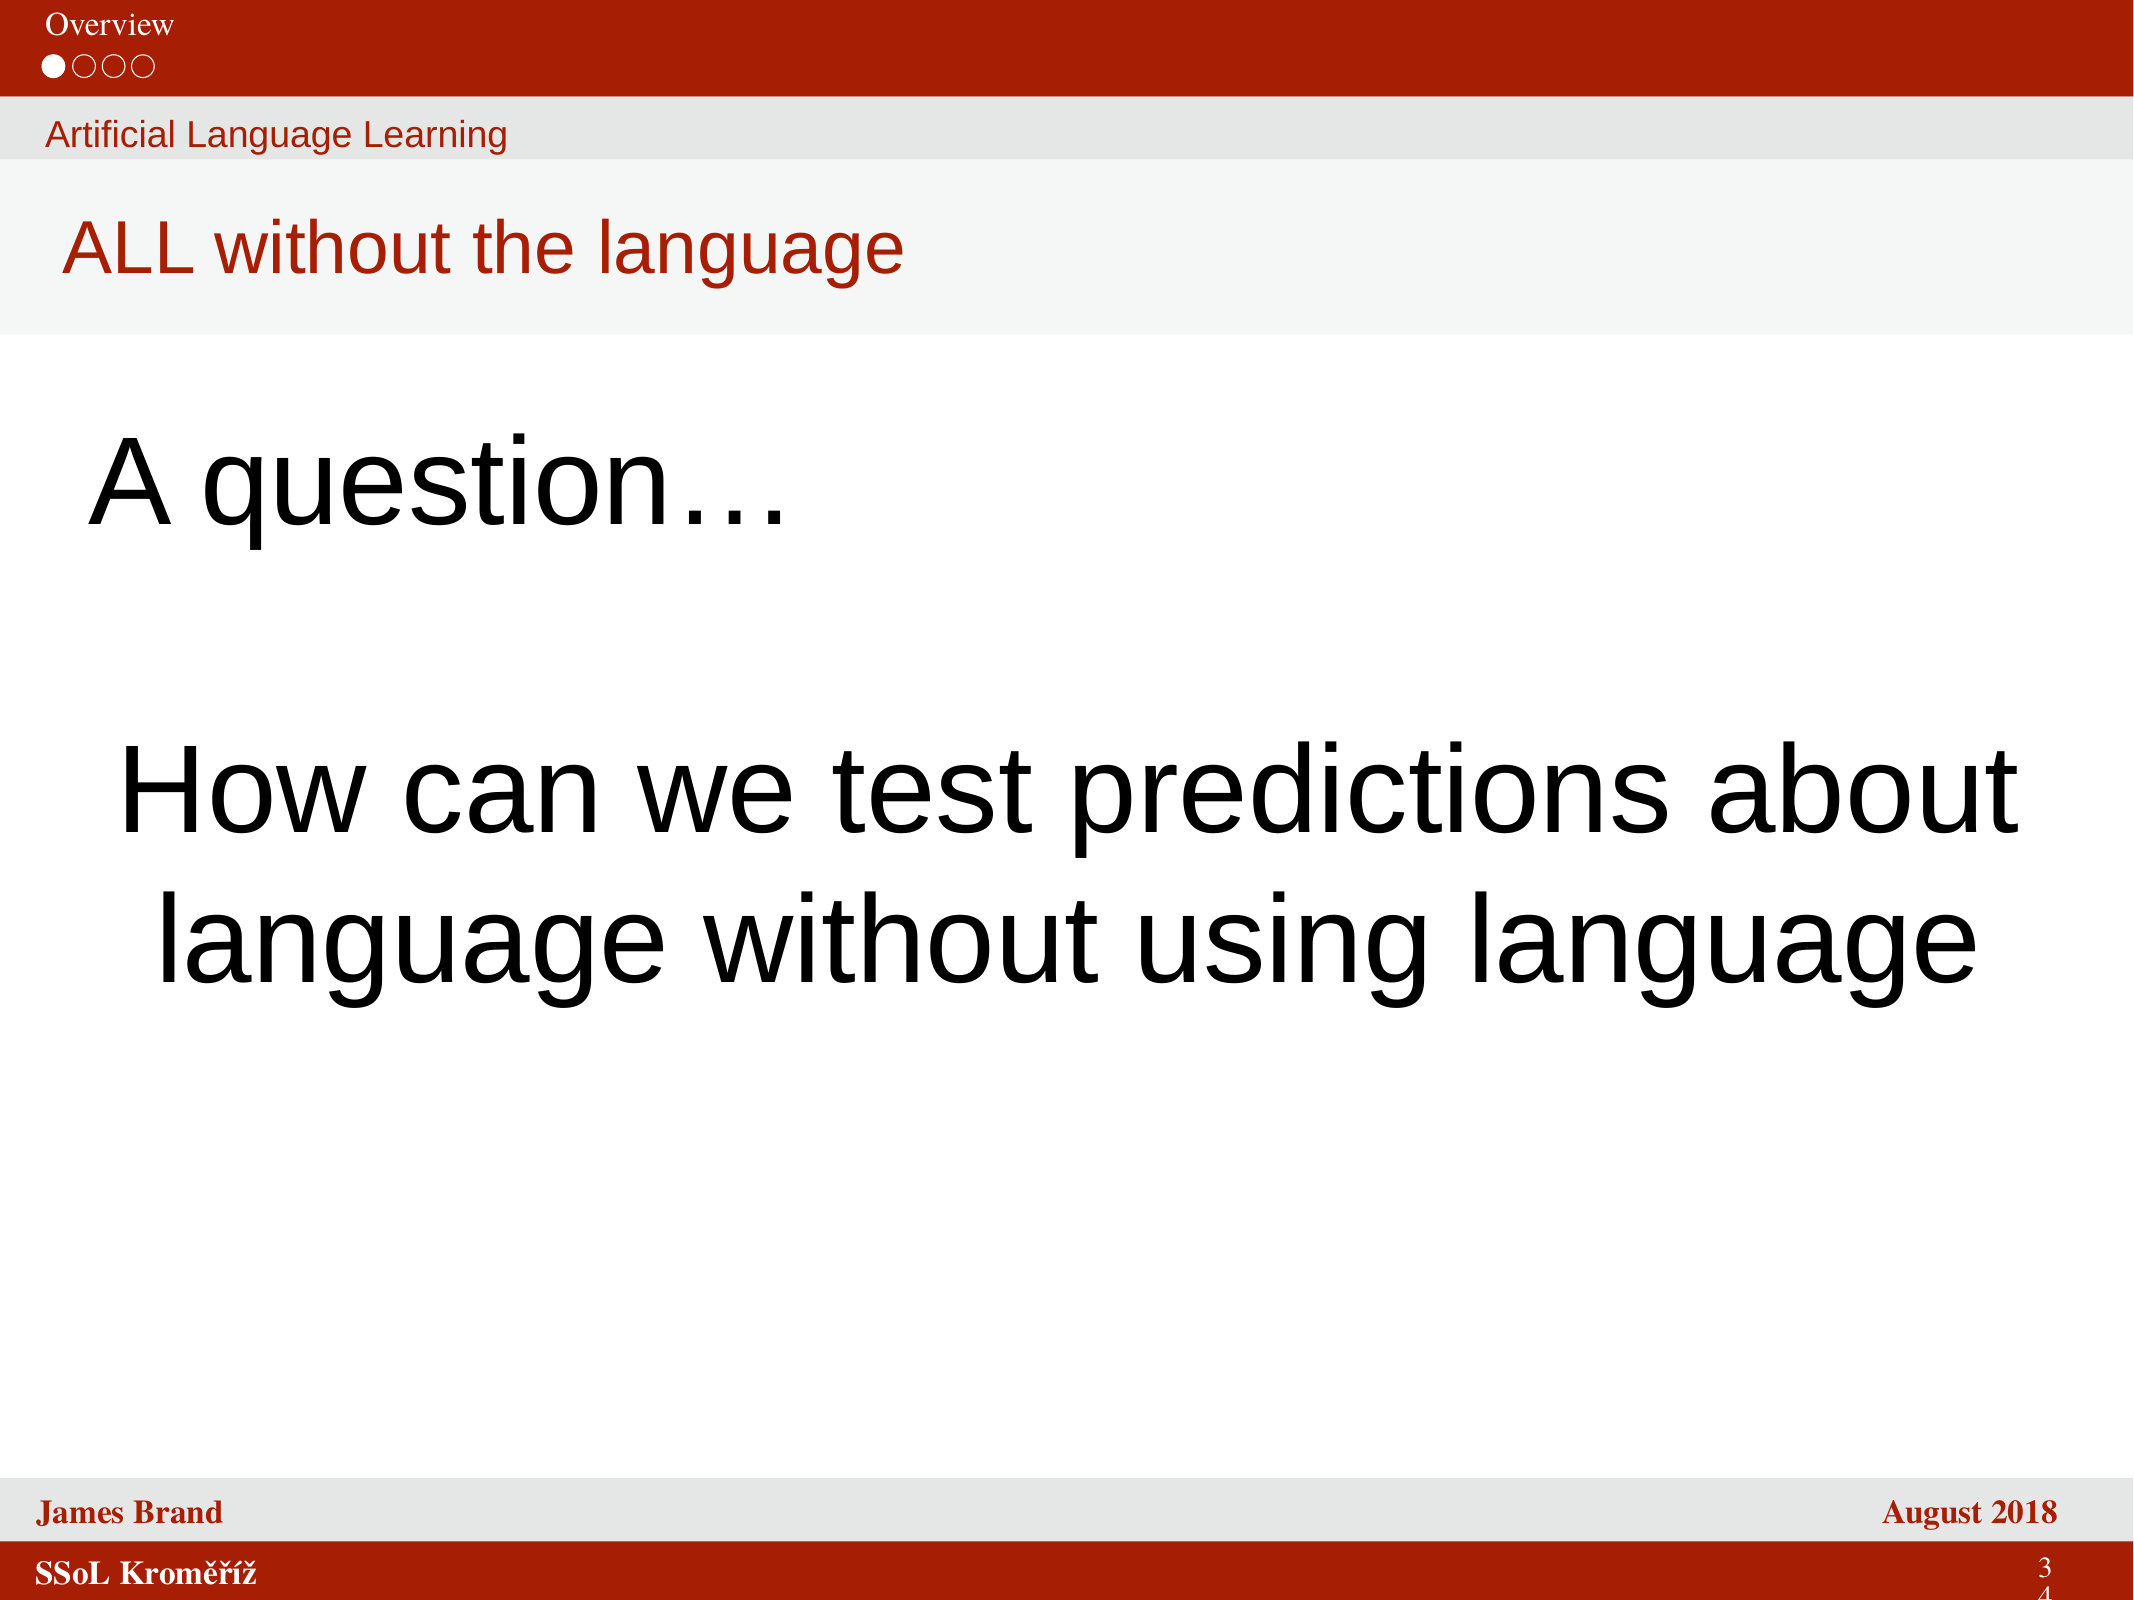

Overview

Artificial Language Learning
ALL without the language
A question…

How can we test predictions about language without using language
34